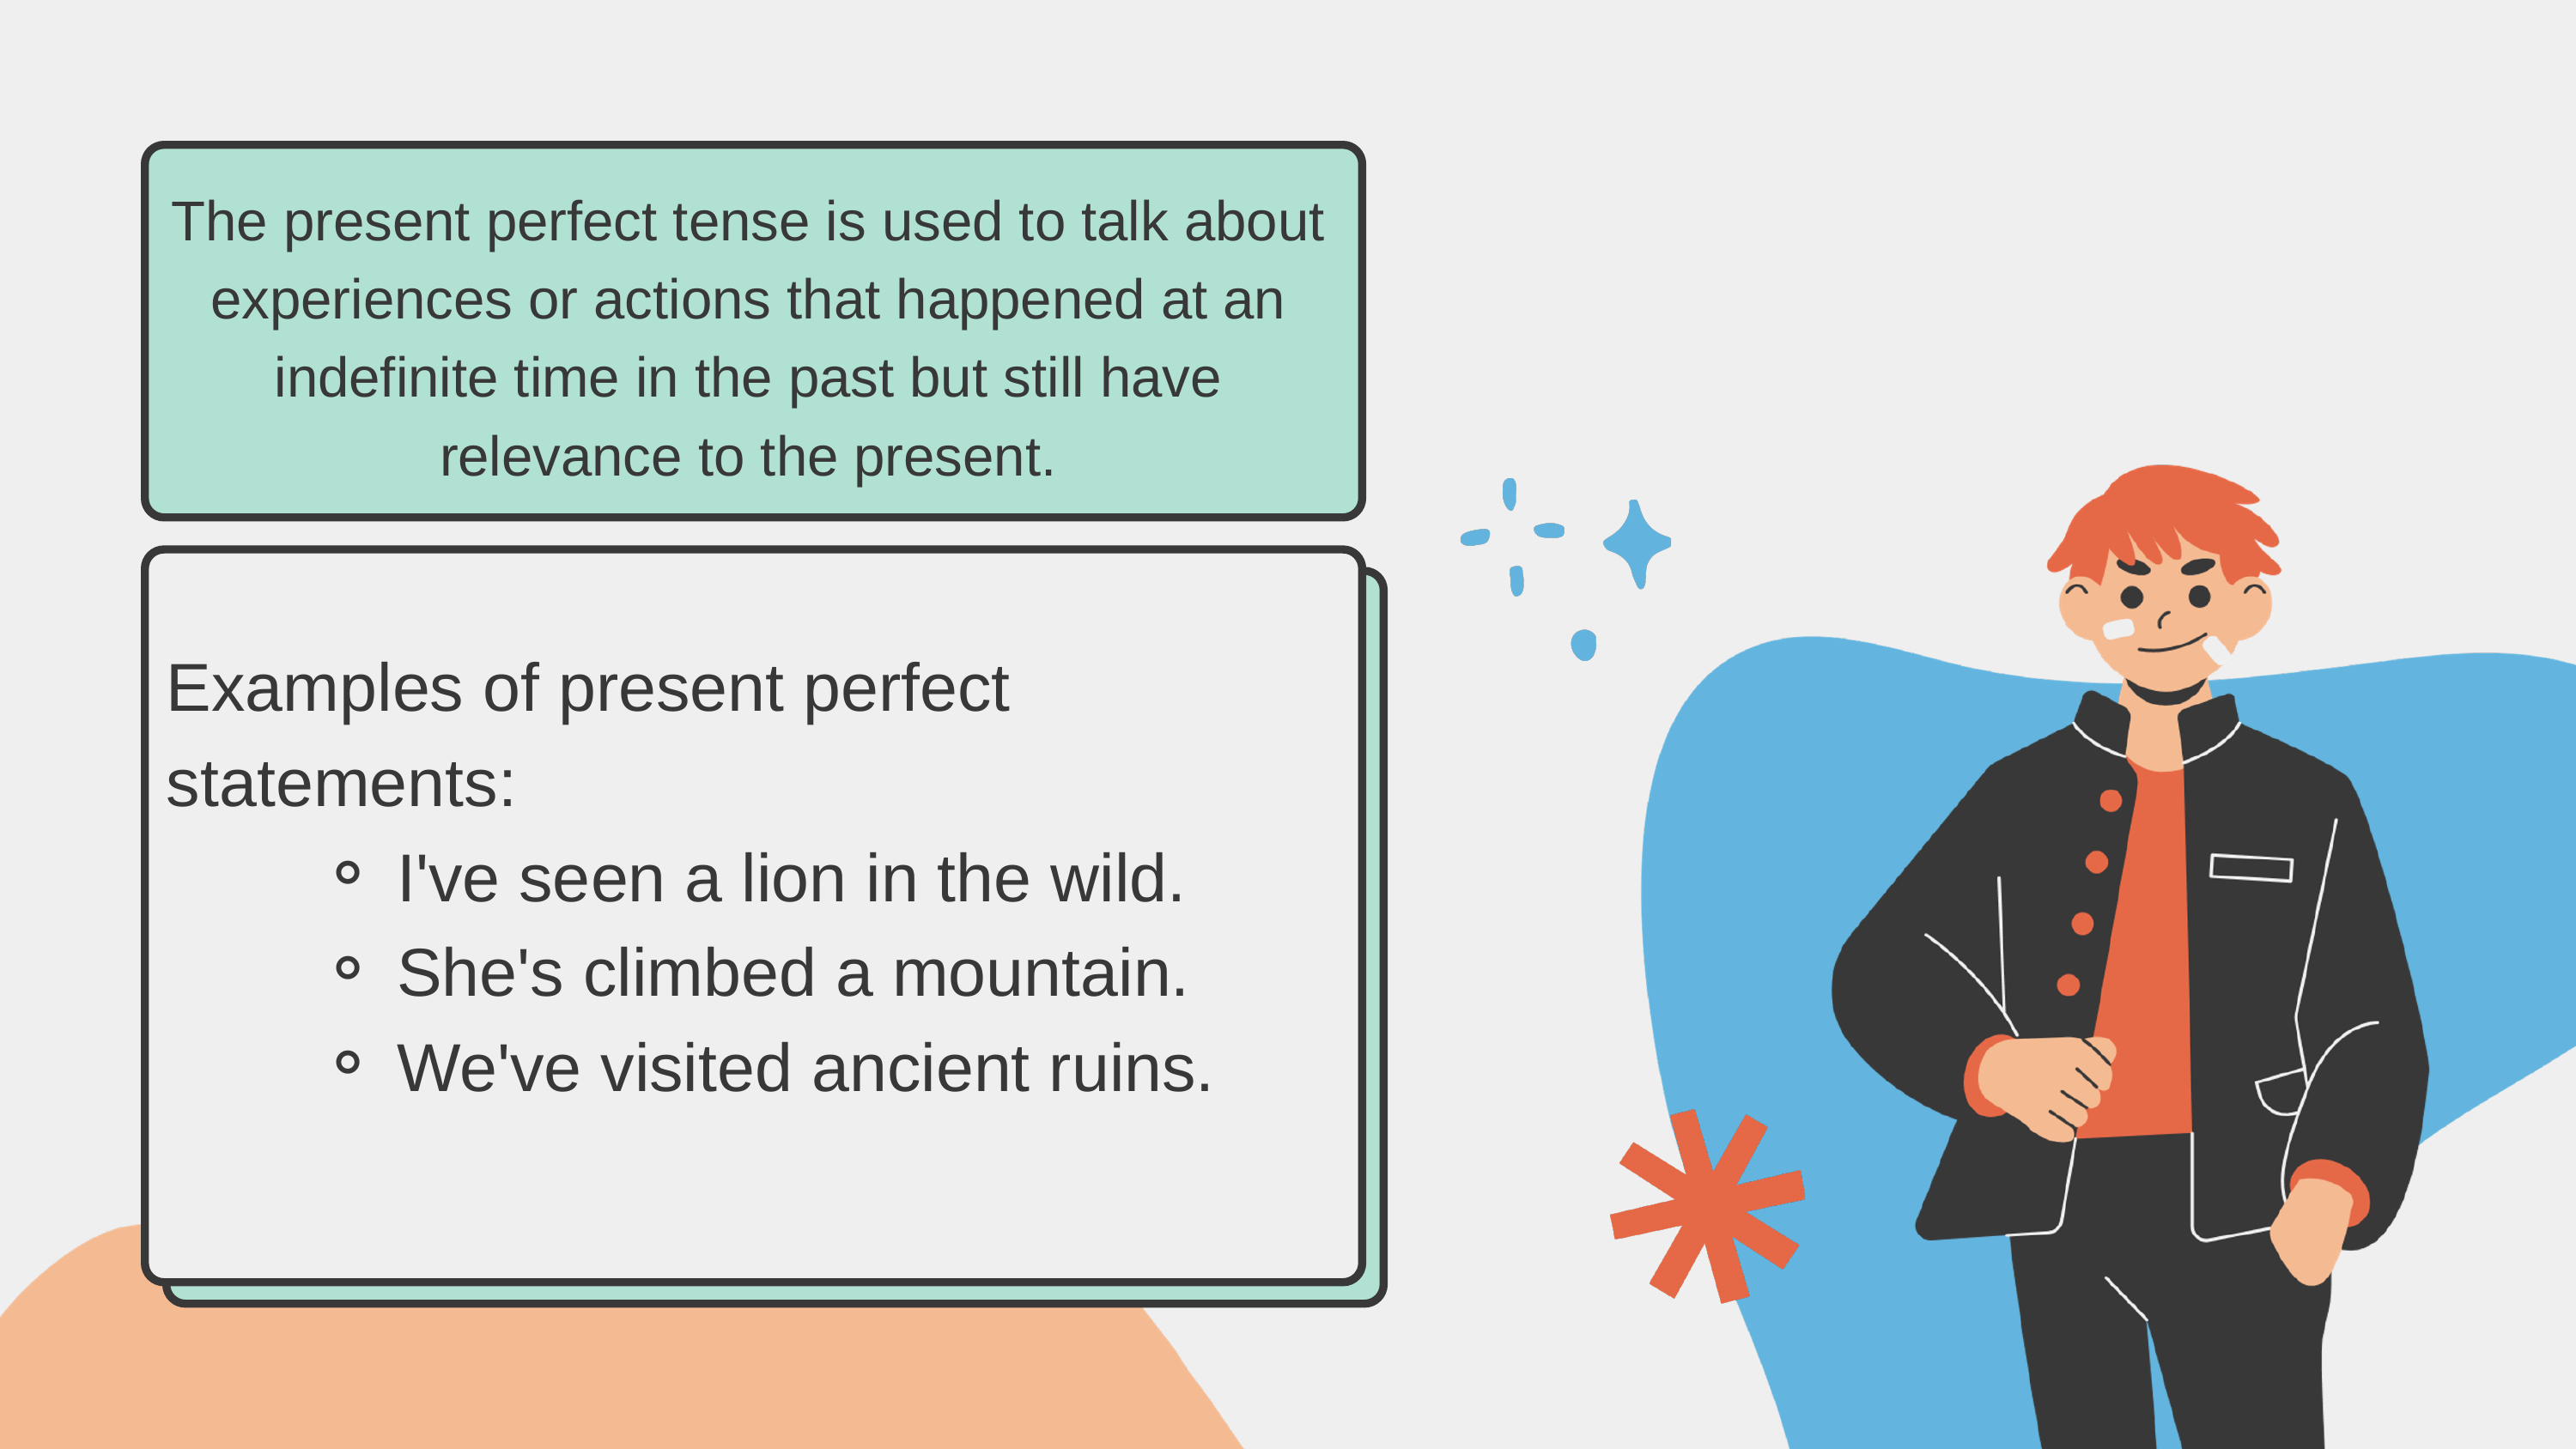

The present perfect tense is used to talk about experiences or actions that happened at an indefinite time in the past but still have relevance to the present.

Examples of present perfect statements:
I've seen a lion in the wild.
She's climbed a mountain.
We've visited ancient ruins.